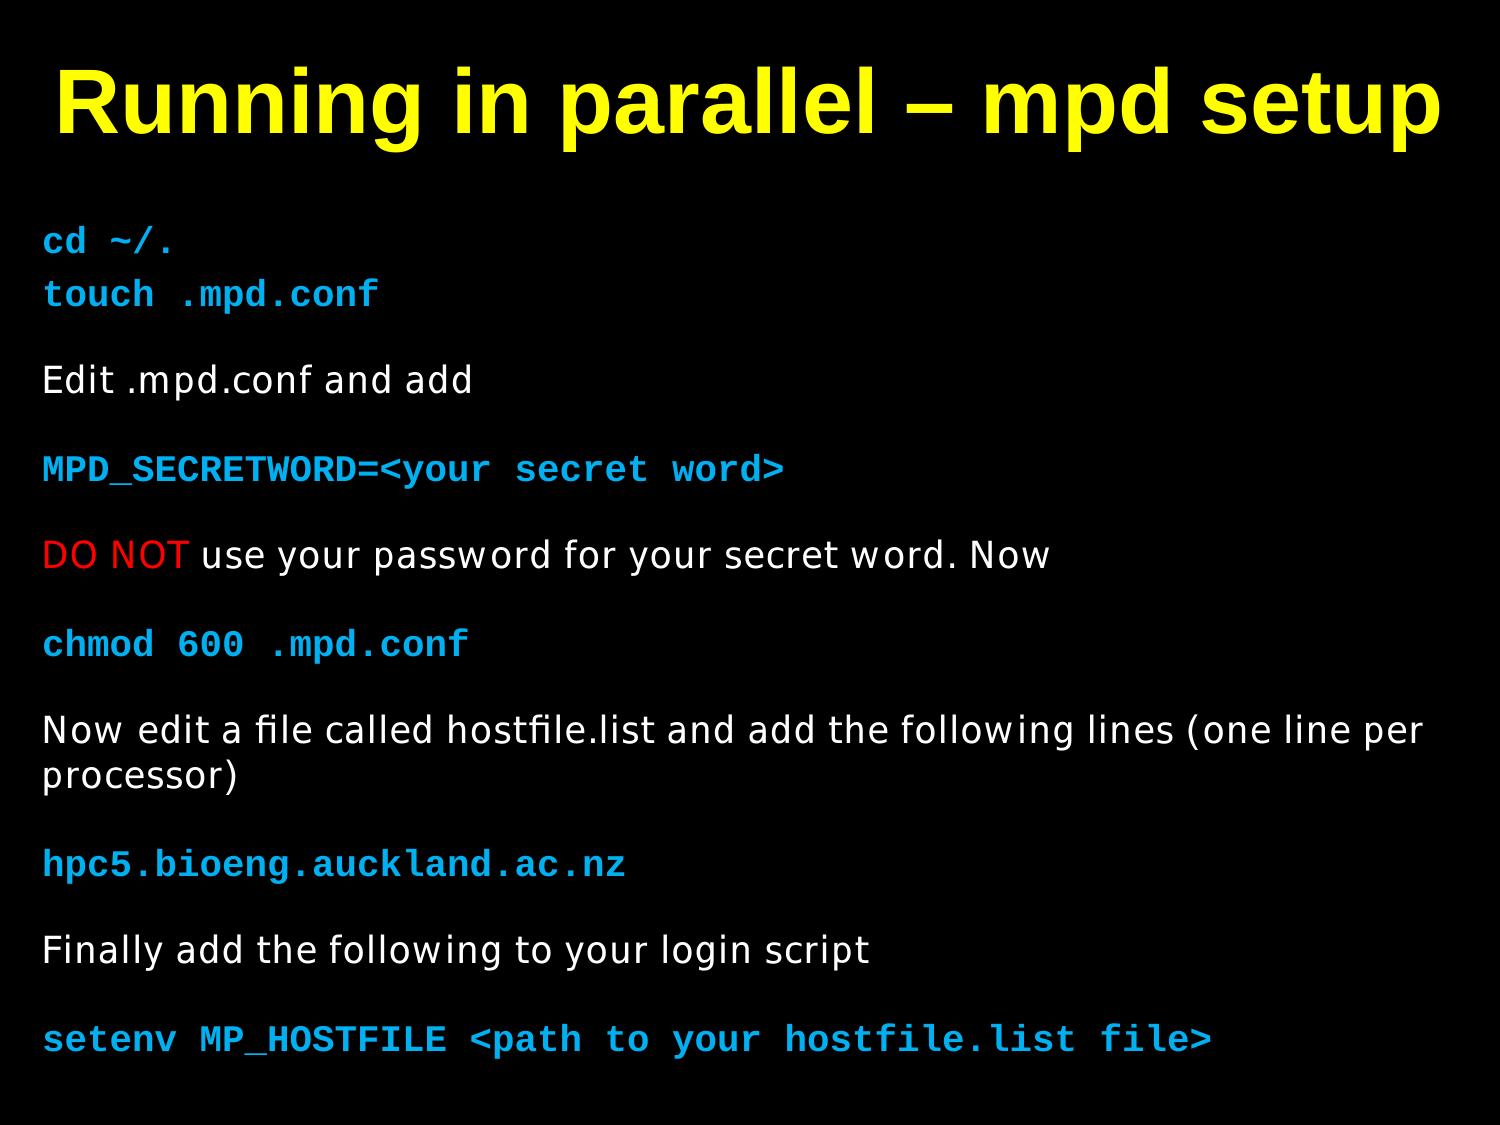

# Running in parallel – mpd setup

cd ~/.
touch .mpd.conf

Edit .mpd.conf and add

MPD_SECRETWORD=<your secret word>

DO NOT use your password for your secret word. Now

chmod 600 .mpd.conf

Now edit a file called hostfile.list and add the following lines (one line per processor)

hpc5.bioeng.auckland.ac.nz

Finally add the following to your login script

setenv MP_HOSTFILE <path to your hostfile.list file>